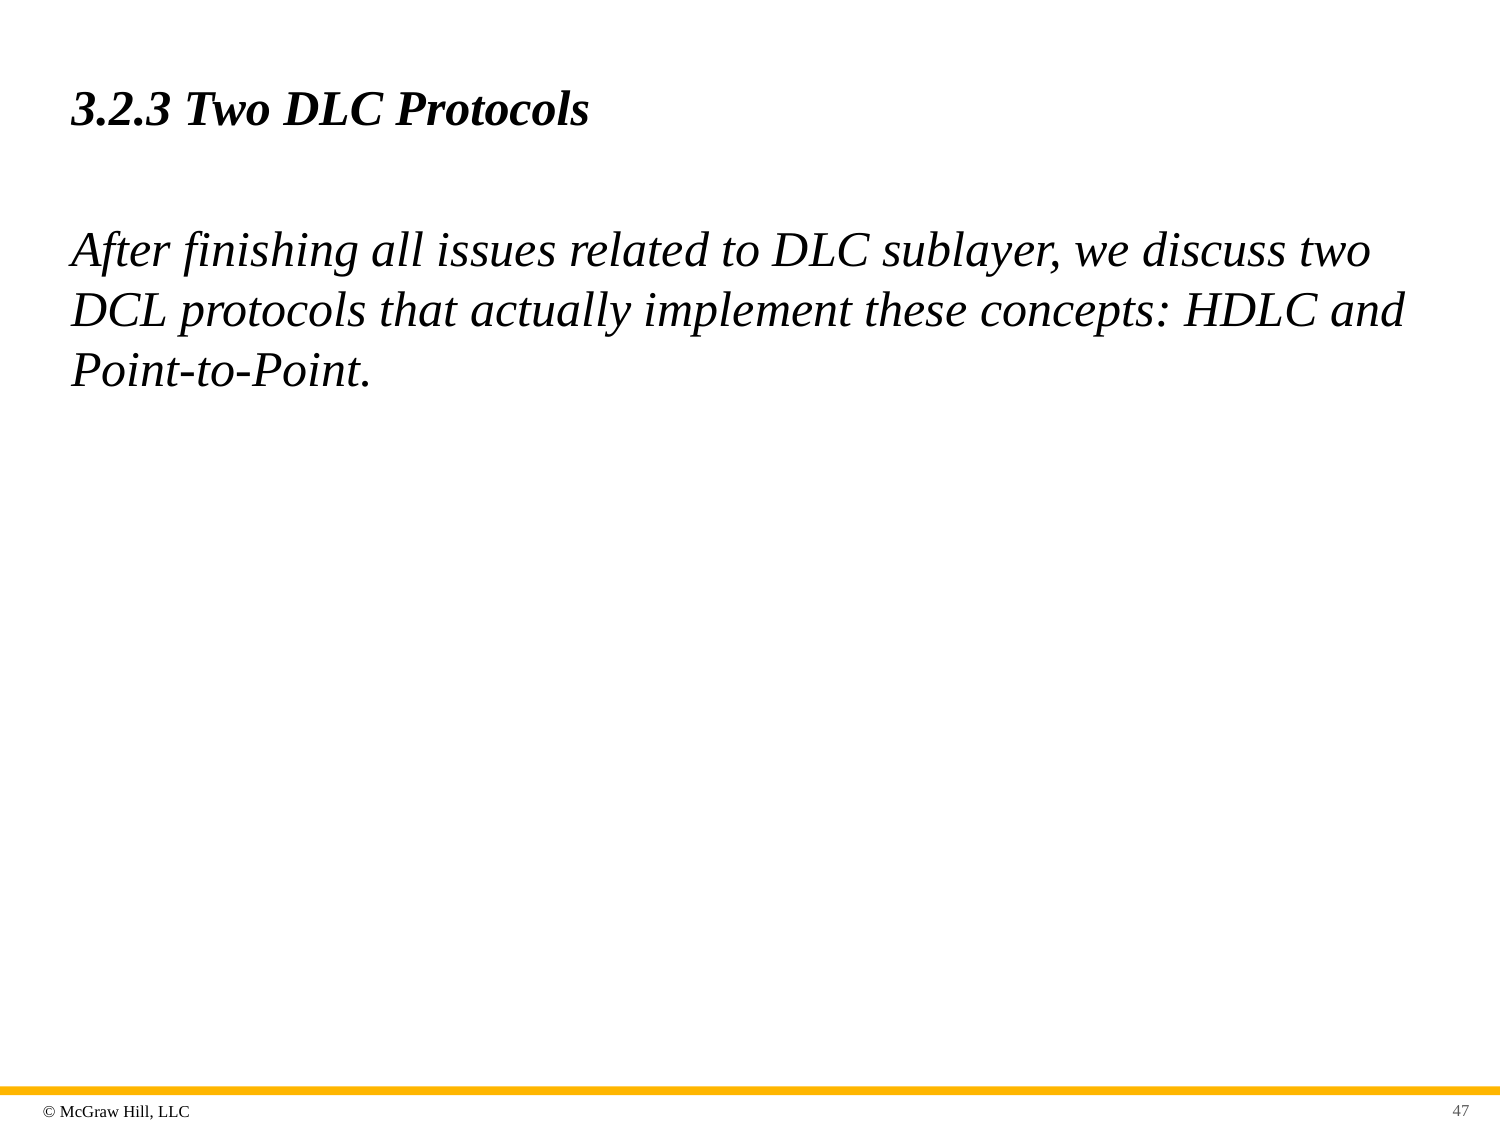

# 3.2.3 Two DLC Protocols
After finishing all issues related to DLC sublayer, we discuss two DCL protocols that actually implement these concepts: HDLC and Point-to-Point.
47